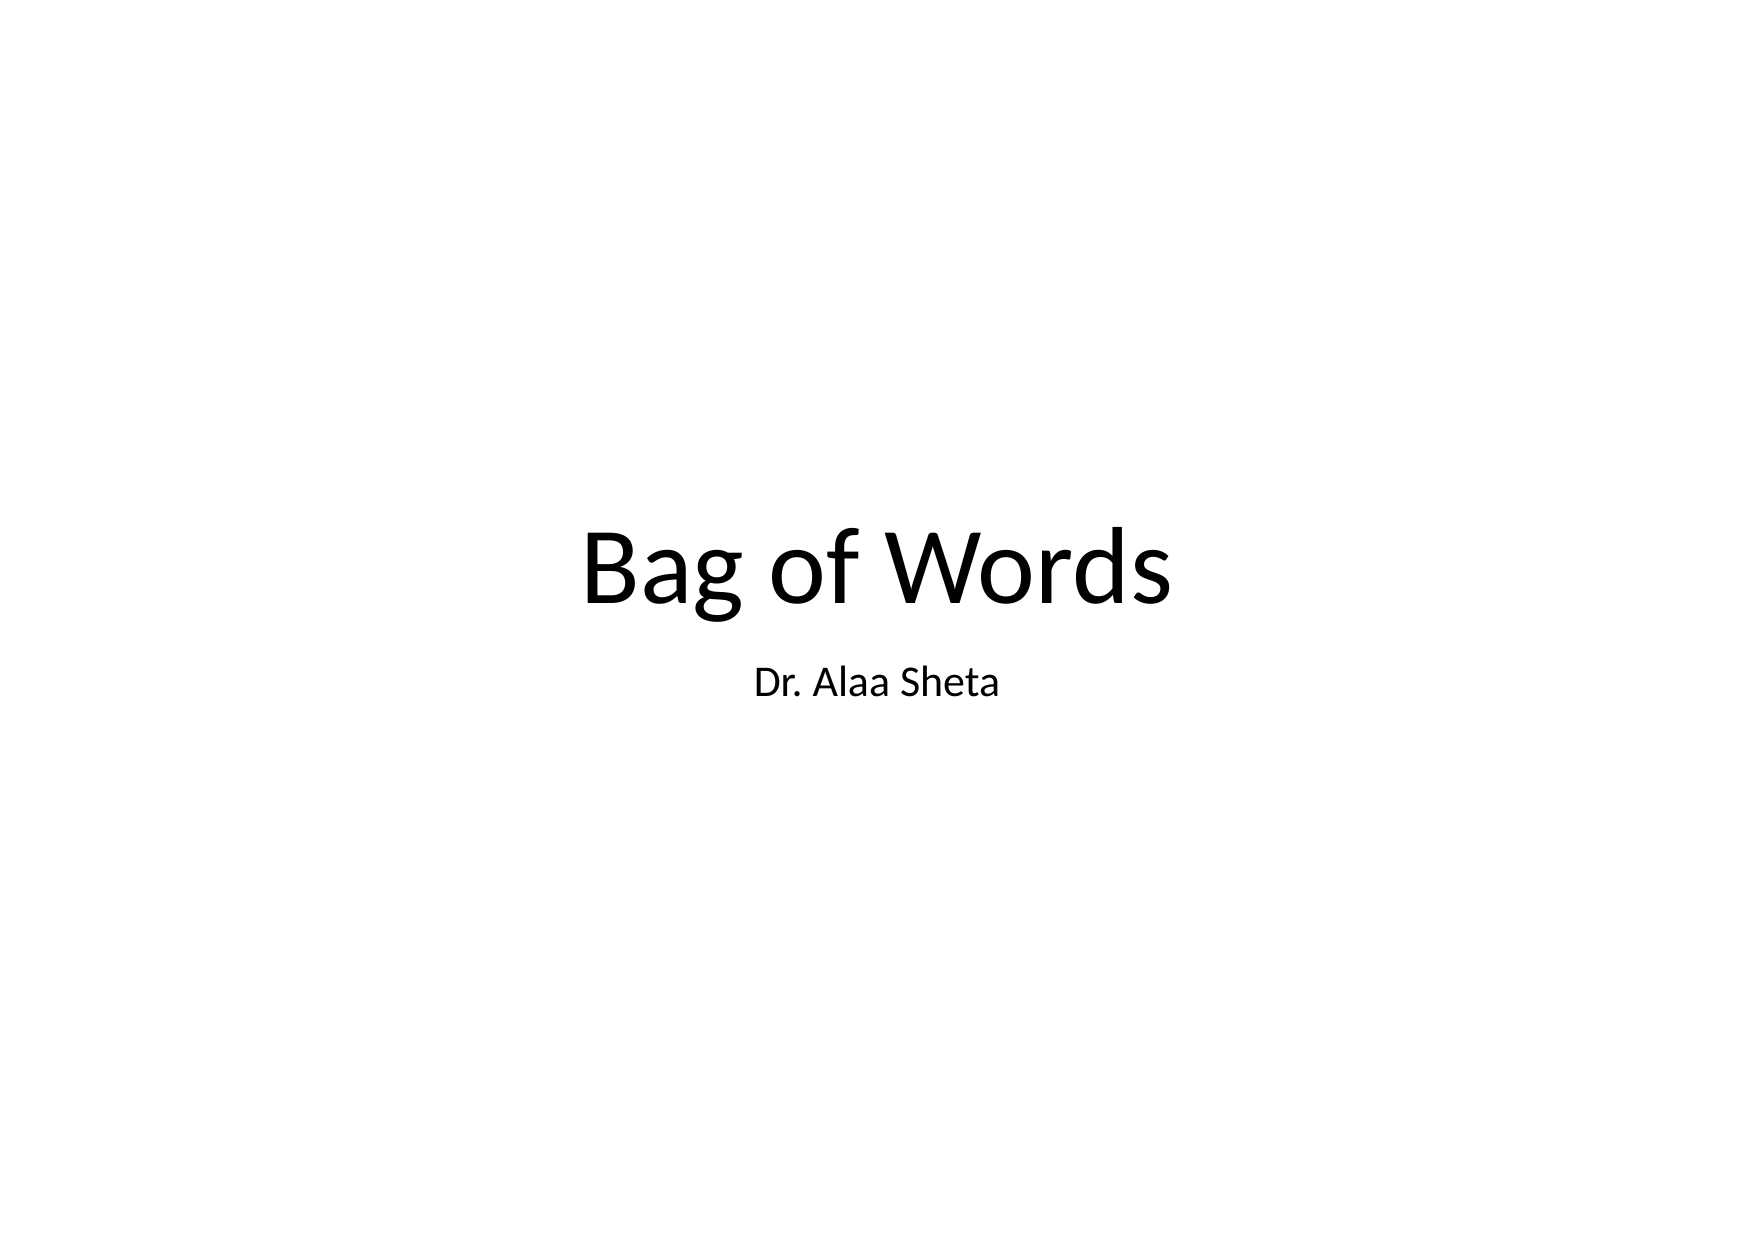

# Bag of Words
Dr. Alaa Sheta